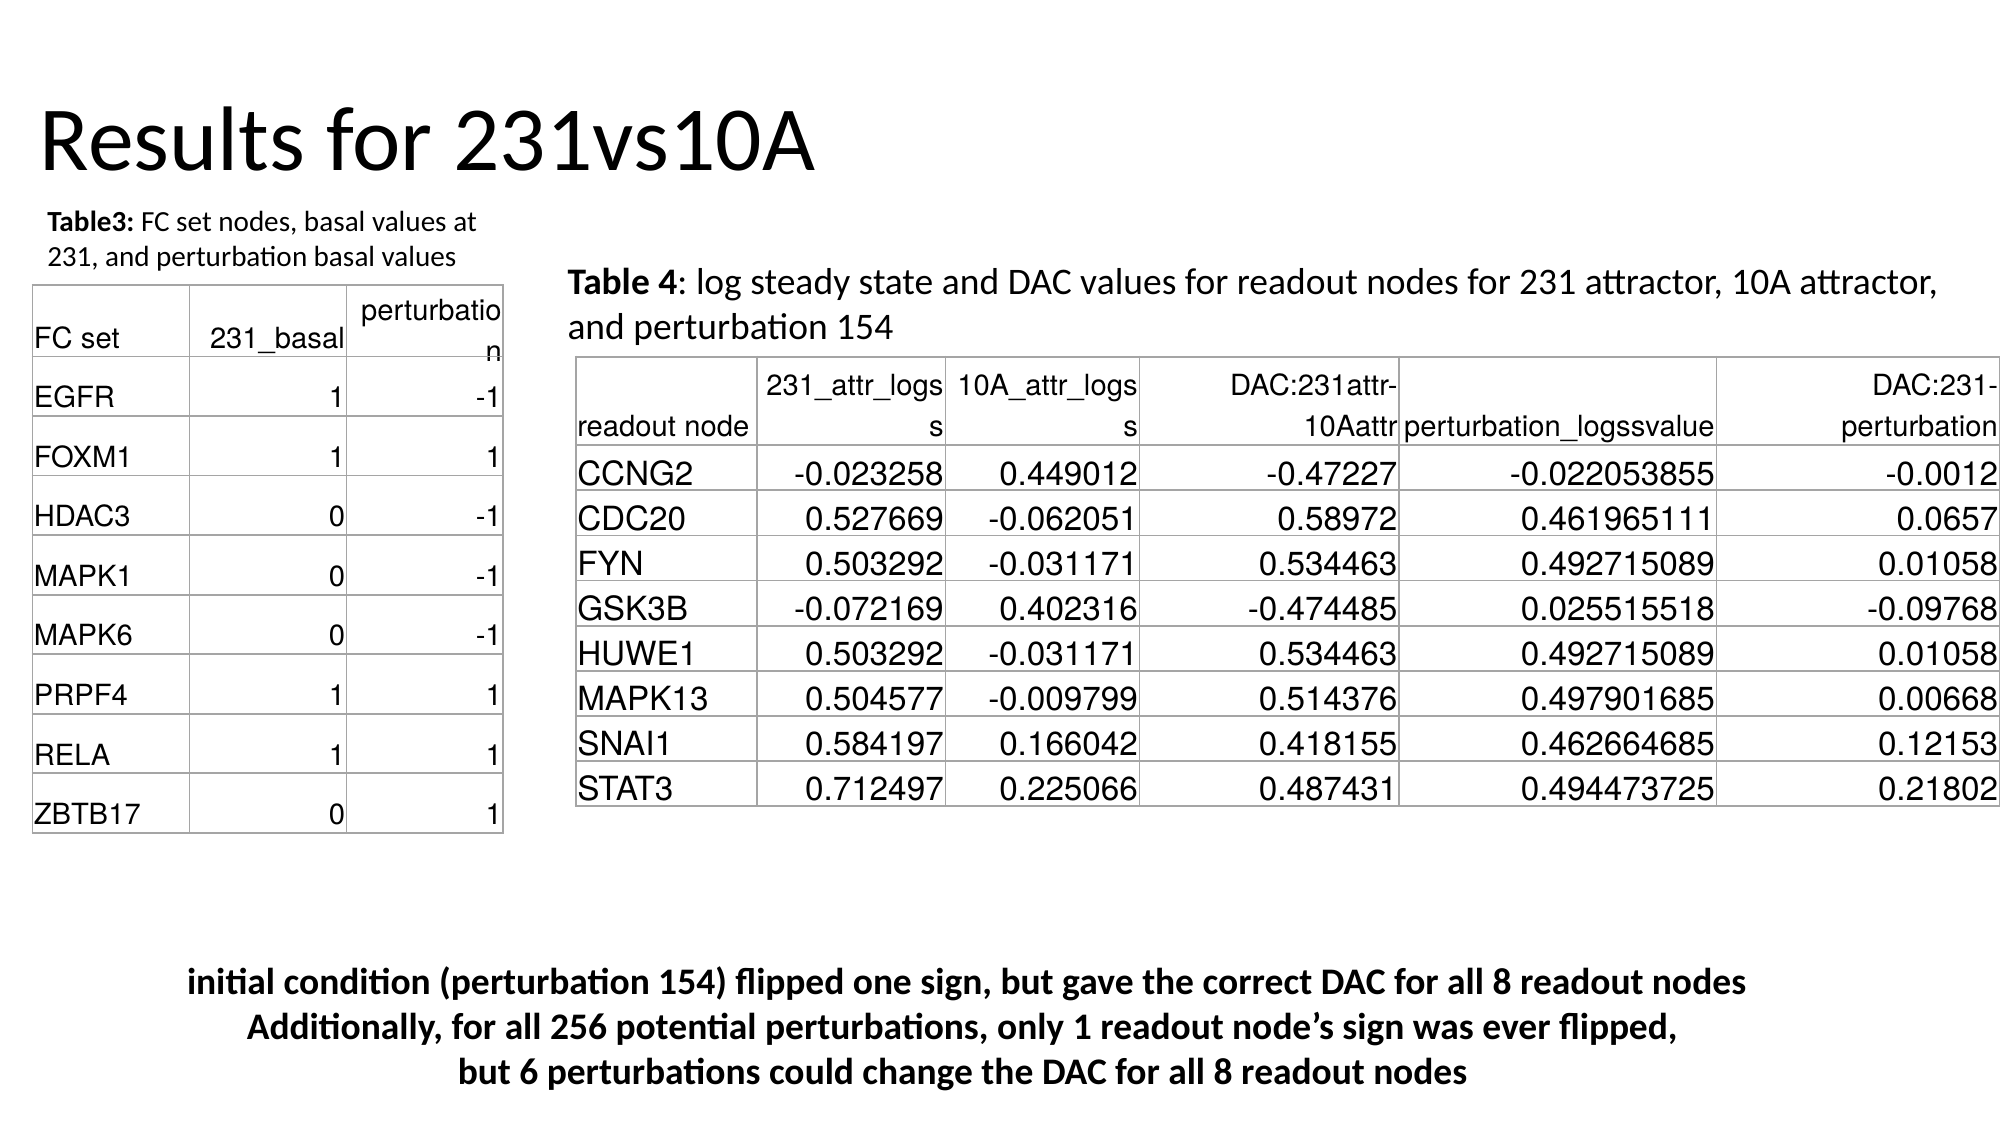

# Results for 231vs10A
Table3: FC set nodes, basal values at 231, and perturbation basal values
Table 4: log steady state and DAC values for readout nodes for 231 attractor, 10A attractor, and perturbation 154
| FC set | 231\_basal | perturbation |
| --- | --- | --- |
| EGFR | 1 | -1 |
| FOXM1 | 1 | 1 |
| HDAC3 | 0 | -1 |
| MAPK1 | 0 | -1 |
| MAPK6 | 0 | -1 |
| PRPF4 | 1 | 1 |
| RELA | 1 | 1 |
| ZBTB17 | 0 | 1 |
| readout node | 231\_attr\_logss | 10A\_attr\_logss | DAC:231attr-10Aattr | perturbation\_logssvalue | DAC:231-perturbation |
| --- | --- | --- | --- | --- | --- |
| CCNG2 | -0.023258 | 0.449012 | -0.47227 | -0.022053855 | -0.0012 |
| CDC20 | 0.527669 | -0.062051 | 0.58972 | 0.461965111 | 0.0657 |
| FYN | 0.503292 | -0.031171 | 0.534463 | 0.492715089 | 0.01058 |
| GSK3B | -0.072169 | 0.402316 | -0.474485 | 0.025515518 | -0.09768 |
| HUWE1 | 0.503292 | -0.031171 | 0.534463 | 0.492715089 | 0.01058 |
| MAPK13 | 0.504577 | -0.009799 | 0.514376 | 0.497901685 | 0.00668 |
| SNAI1 | 0.584197 | 0.166042 | 0.418155 | 0.462664685 | 0.12153 |
| STAT3 | 0.712497 | 0.225066 | 0.487431 | 0.494473725 | 0.21802 |
initial condition (perturbation 154) flipped one sign, but gave the correct DAC for all 8 readout nodes
Additionally, for all 256 potential perturbations, only 1 readout node’s sign was ever flipped,
but 6 perturbations could change the DAC for all 8 readout nodes